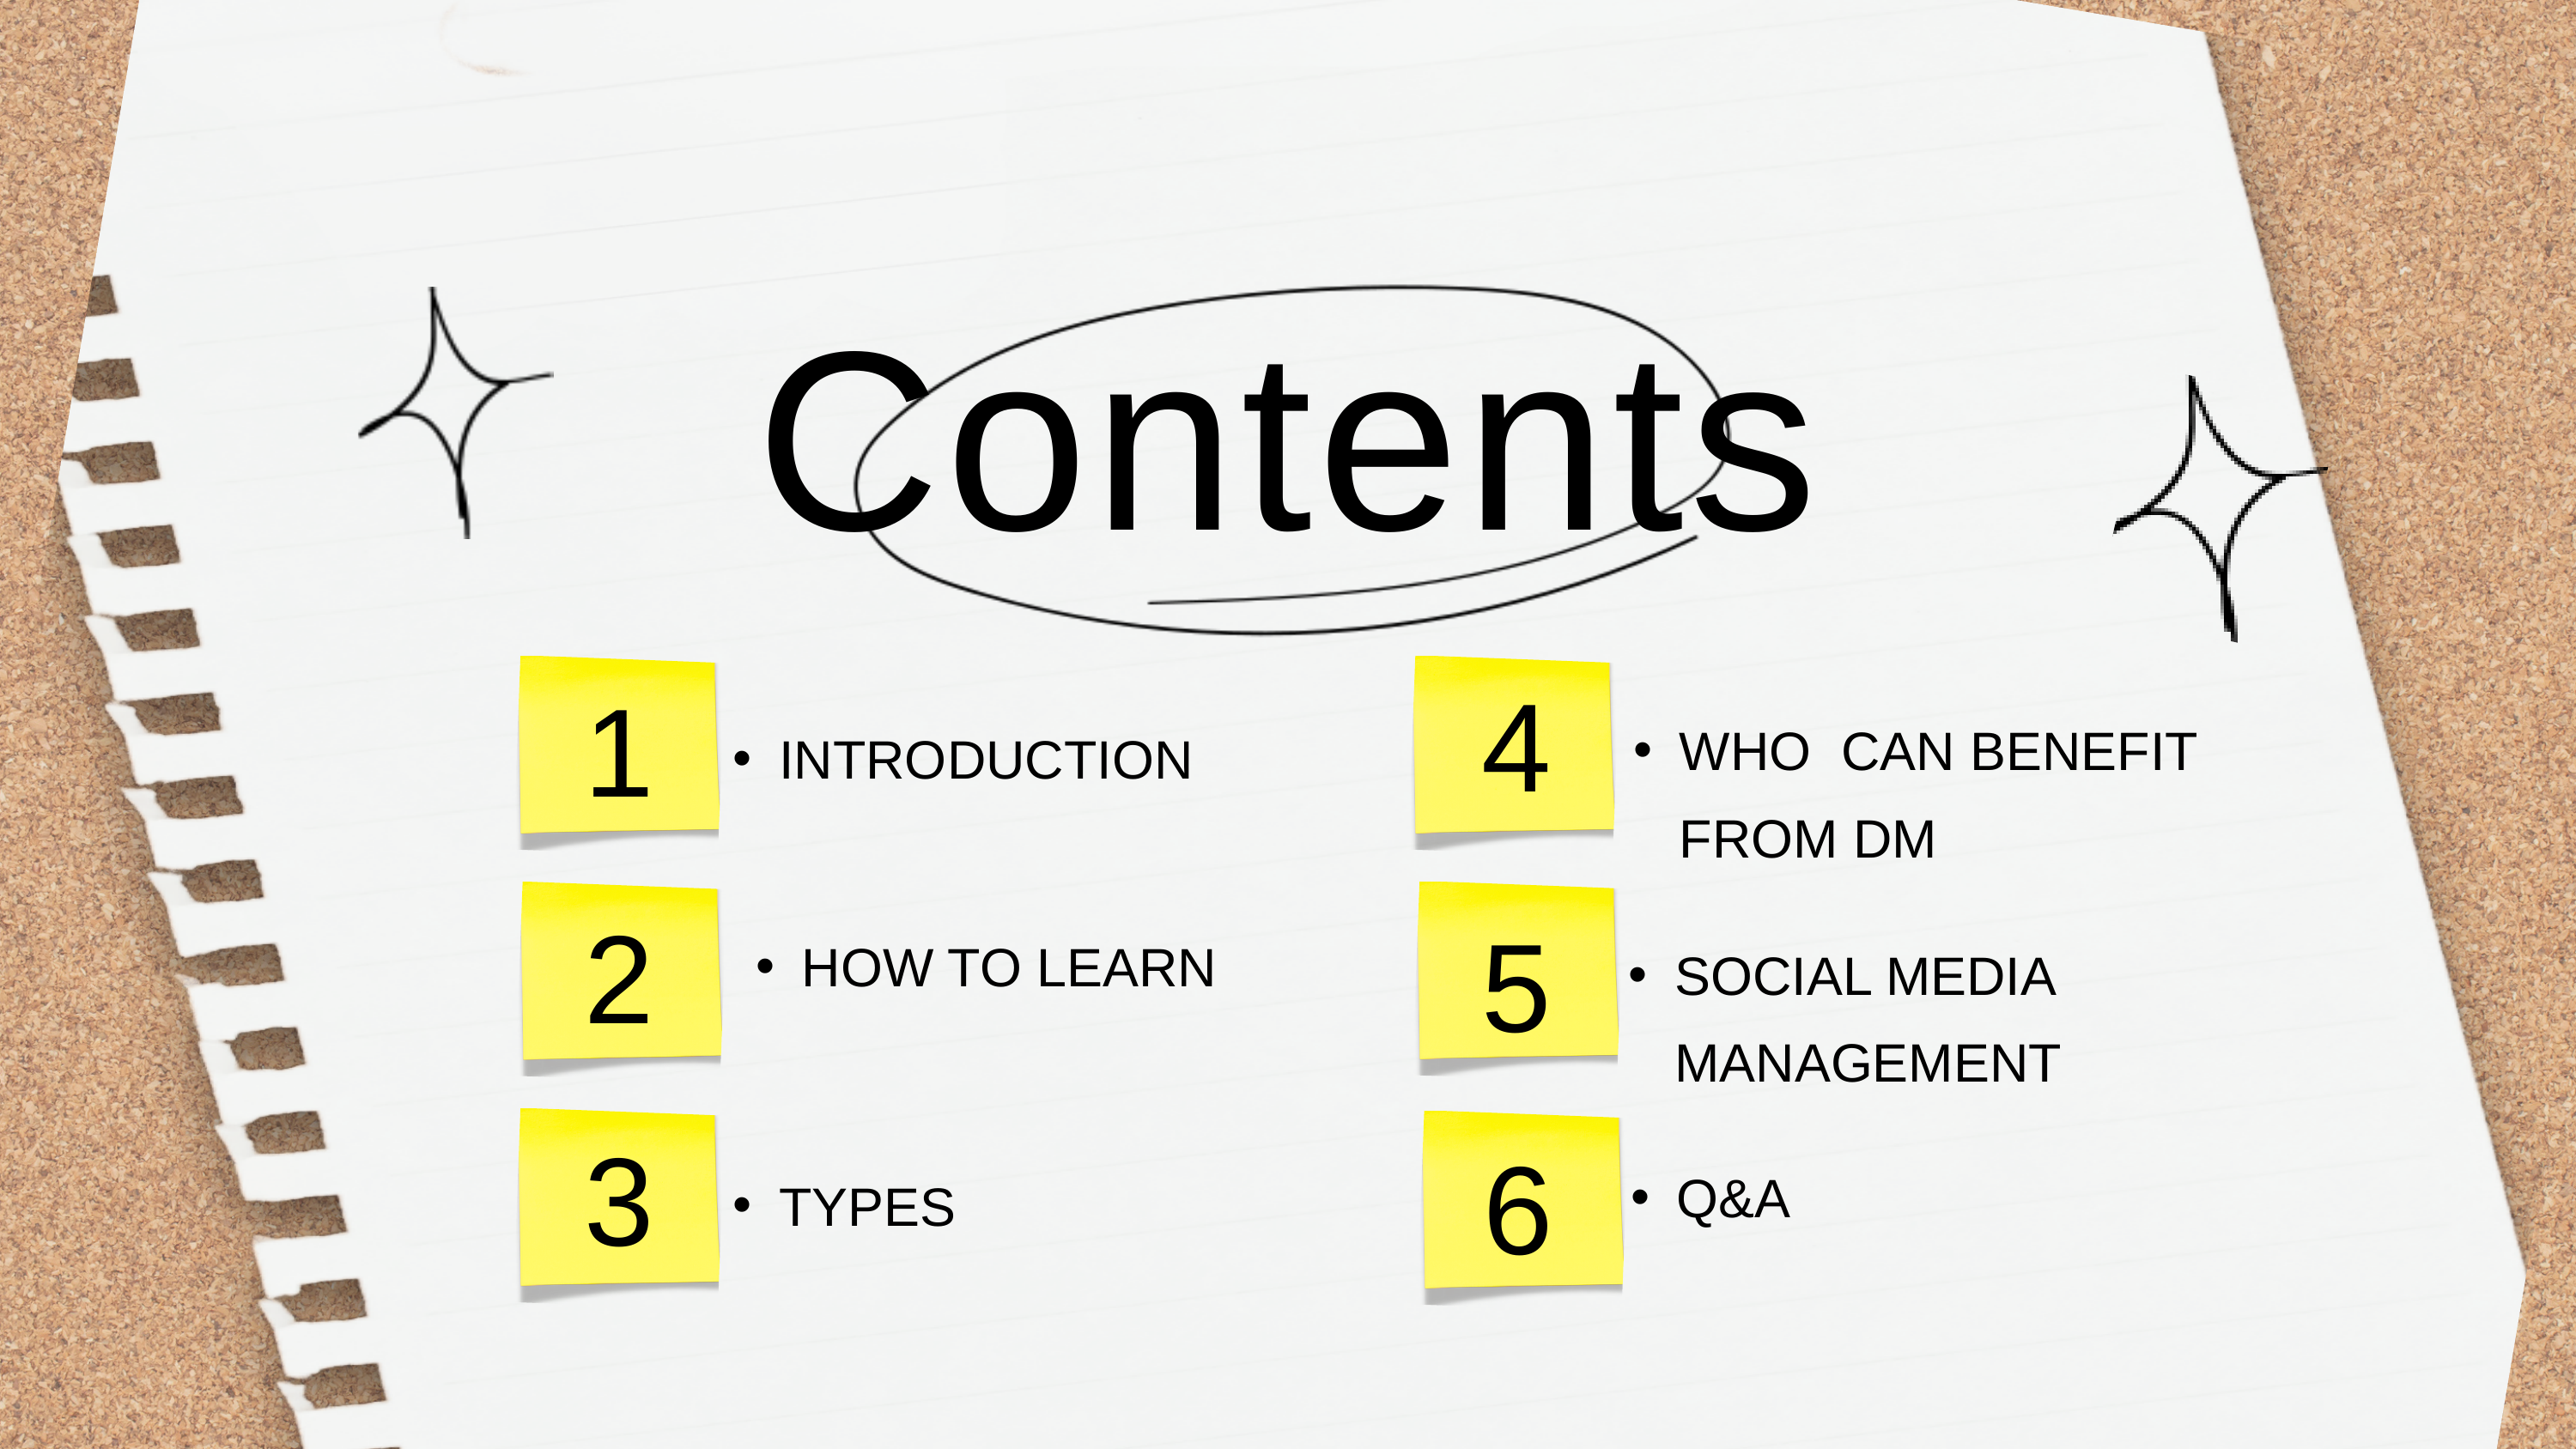

Contents

4
1

WHO  CAN BENEFIT FROM DM
INTRODUCTION
2
5

HOW TO LEARN
SOCIAL MEDIA MANAGEMENT
3
6

Q&A
TYPES